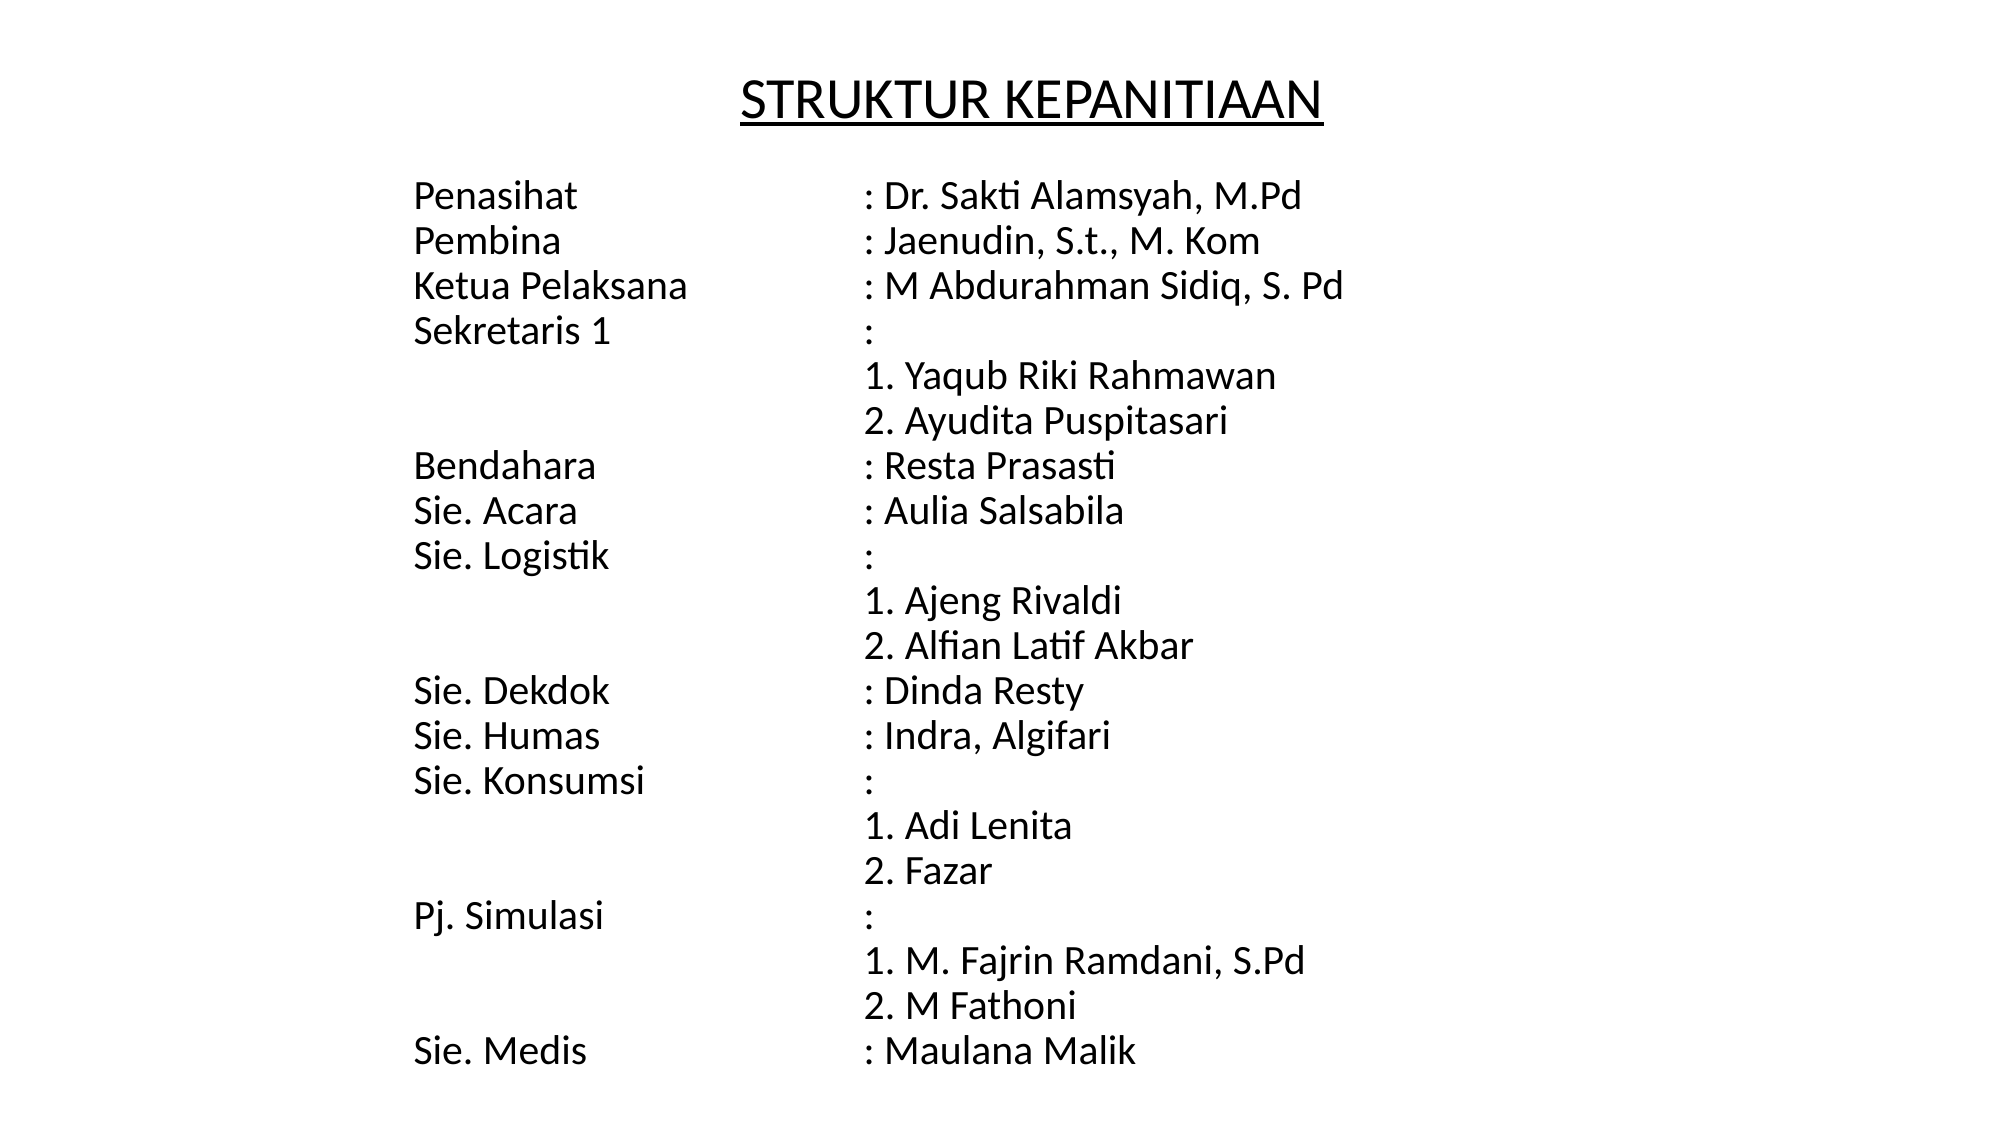

STRUKTUR KEPANITIAAN
Penasihat		: Dr. Sakti Alamsyah, M.Pd
Pembina			: Jaenudin, S.t., M. Kom
Ketua Pelaksana		: M Abdurahman Sidiq, S. Pd
Sekretaris 1		:
			1. Yaqub Riki Rahmawan
			2. Ayudita Puspitasari
Bendahara		: Resta Prasasti
Sie. Acara		: Aulia Salsabila
Sie. Logistik		:
			1. Ajeng Rivaldi
			2. Alfian Latif Akbar
Sie. Dekdok		: Dinda Resty
Sie. Humas		: Indra, Algifari
Sie. Konsumsi		:
			1. Adi Lenita
			2. Fazar
Pj. Simulasi		:
			1. M. Fajrin Ramdani, S.Pd
			2. M Fathoni
Sie. Medis		: Maulana Malik